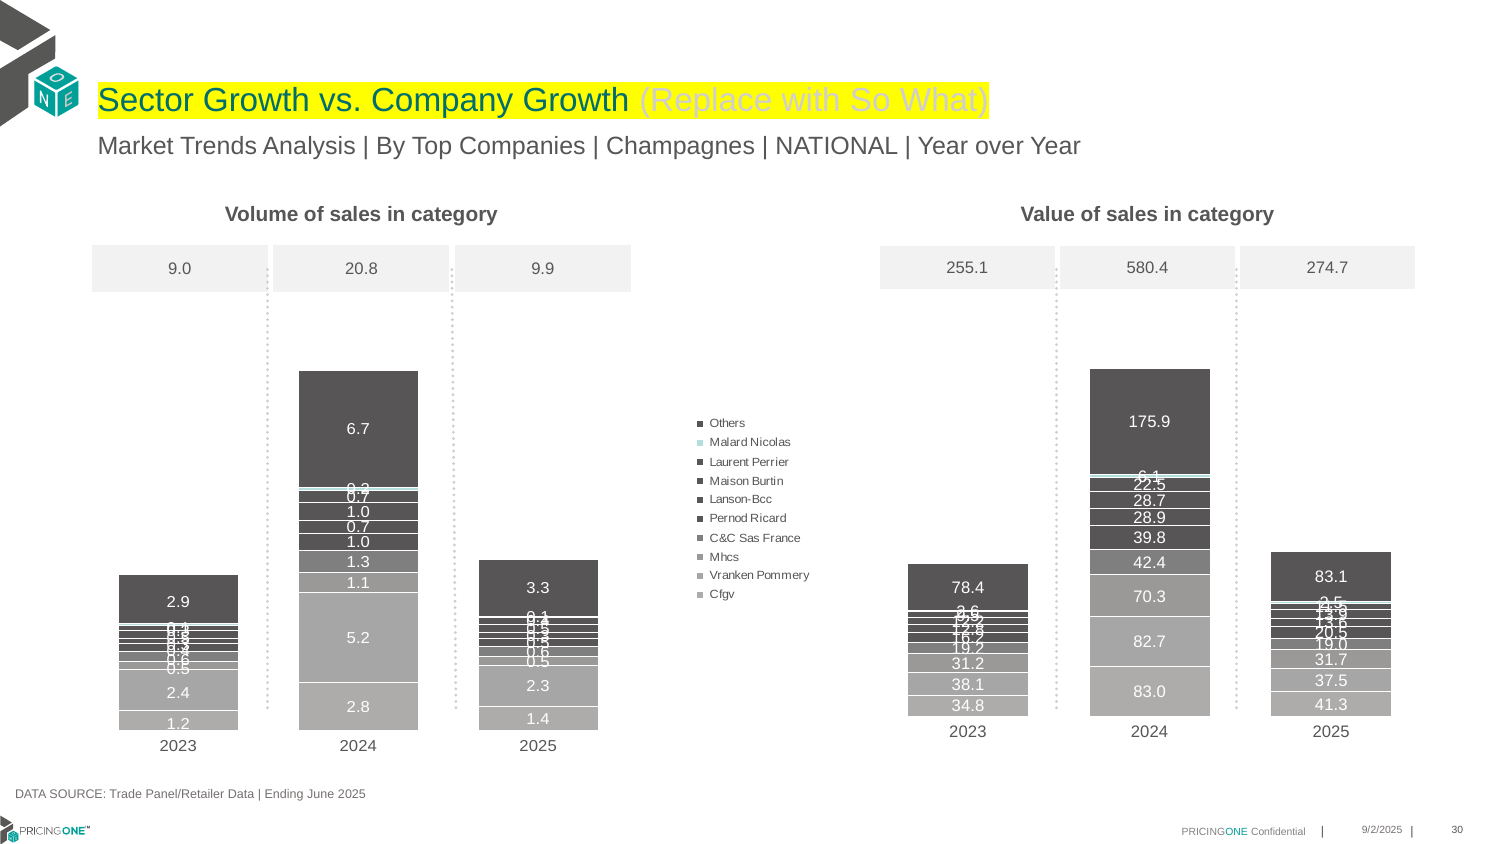

# Sector Growth vs. Company Growth (Replace with So What)
Market Trends Analysis | By Top Companies | Champagnes | NATIONAL | Year over Year
| Value of sales in category |  |  |
| --- | --- | --- |
| 255.1 | 580.4 | 274.7 |
| Volume of sales in category |  |  |
| --- | --- | --- |
| 9.0 | 20.8 | 9.9 |

### Chart

| Category | Cfgv | Vranken Pommery | Mhcs | C&C Sas France | Pernod Ricard | Lanson-Bcc | Maison Burtin | Laurent Perrier | Malard Nicolas | Others |
|---|---|---|---|---|---|---|---|---|---|---|
| 2023 | 34.778773 | 38.128353 | 31.232351 | 19.200569 | 16.17457 | 12.812091 | 12.216065 | 9.540951 | 2.641772 | 78.39401 |
| 2024 | 82.967833 | 82.74348 | 70.318525 | 42.432434 | 39.806835 | 28.880175 | 28.73963 | 22.510416 | 6.079126 | 175.925214 |
| 2025 | 41.311323 | 37.481376 | 31.747566 | 18.963289 | 20.513555 | 13.616806 | 13.937319 | 11.454233 | 2.519822 | 83.132902 |

### Chart

| Category | Cfgv | Vranken Pommery | Mhcs | C&C Sas France | Pernod Ricard | Lanson-Bcc | Maison Burtin | Laurent Perrier | Malard Nicolas | Others |
|---|---|---|---|---|---|---|---|---|---|---|
| 2023 | 1.158911 | 2.36091 | 0.478938 | 0.589745 | 0.415433 | 0.30914 | 0.467636 | 0.293363 | 0.086725 | 2.867115 |
| 2024 | 2.801588 | 5.190256 | 1.111509 | 1.278907 | 1.009432 | 0.703413 | 1.046274 | 0.708873 | 0.191457 | 6.726807 |
| 2025 | 1.413703 | 2.348007 | 0.510552 | 0.557306 | 0.511743 | 0.333802 | 0.476153 | 0.362812 | 0.07917 | 3.305408 |
DATA SOURCE: Trade Panel/Retailer Data | Ending June 2025

9/2/2025
30